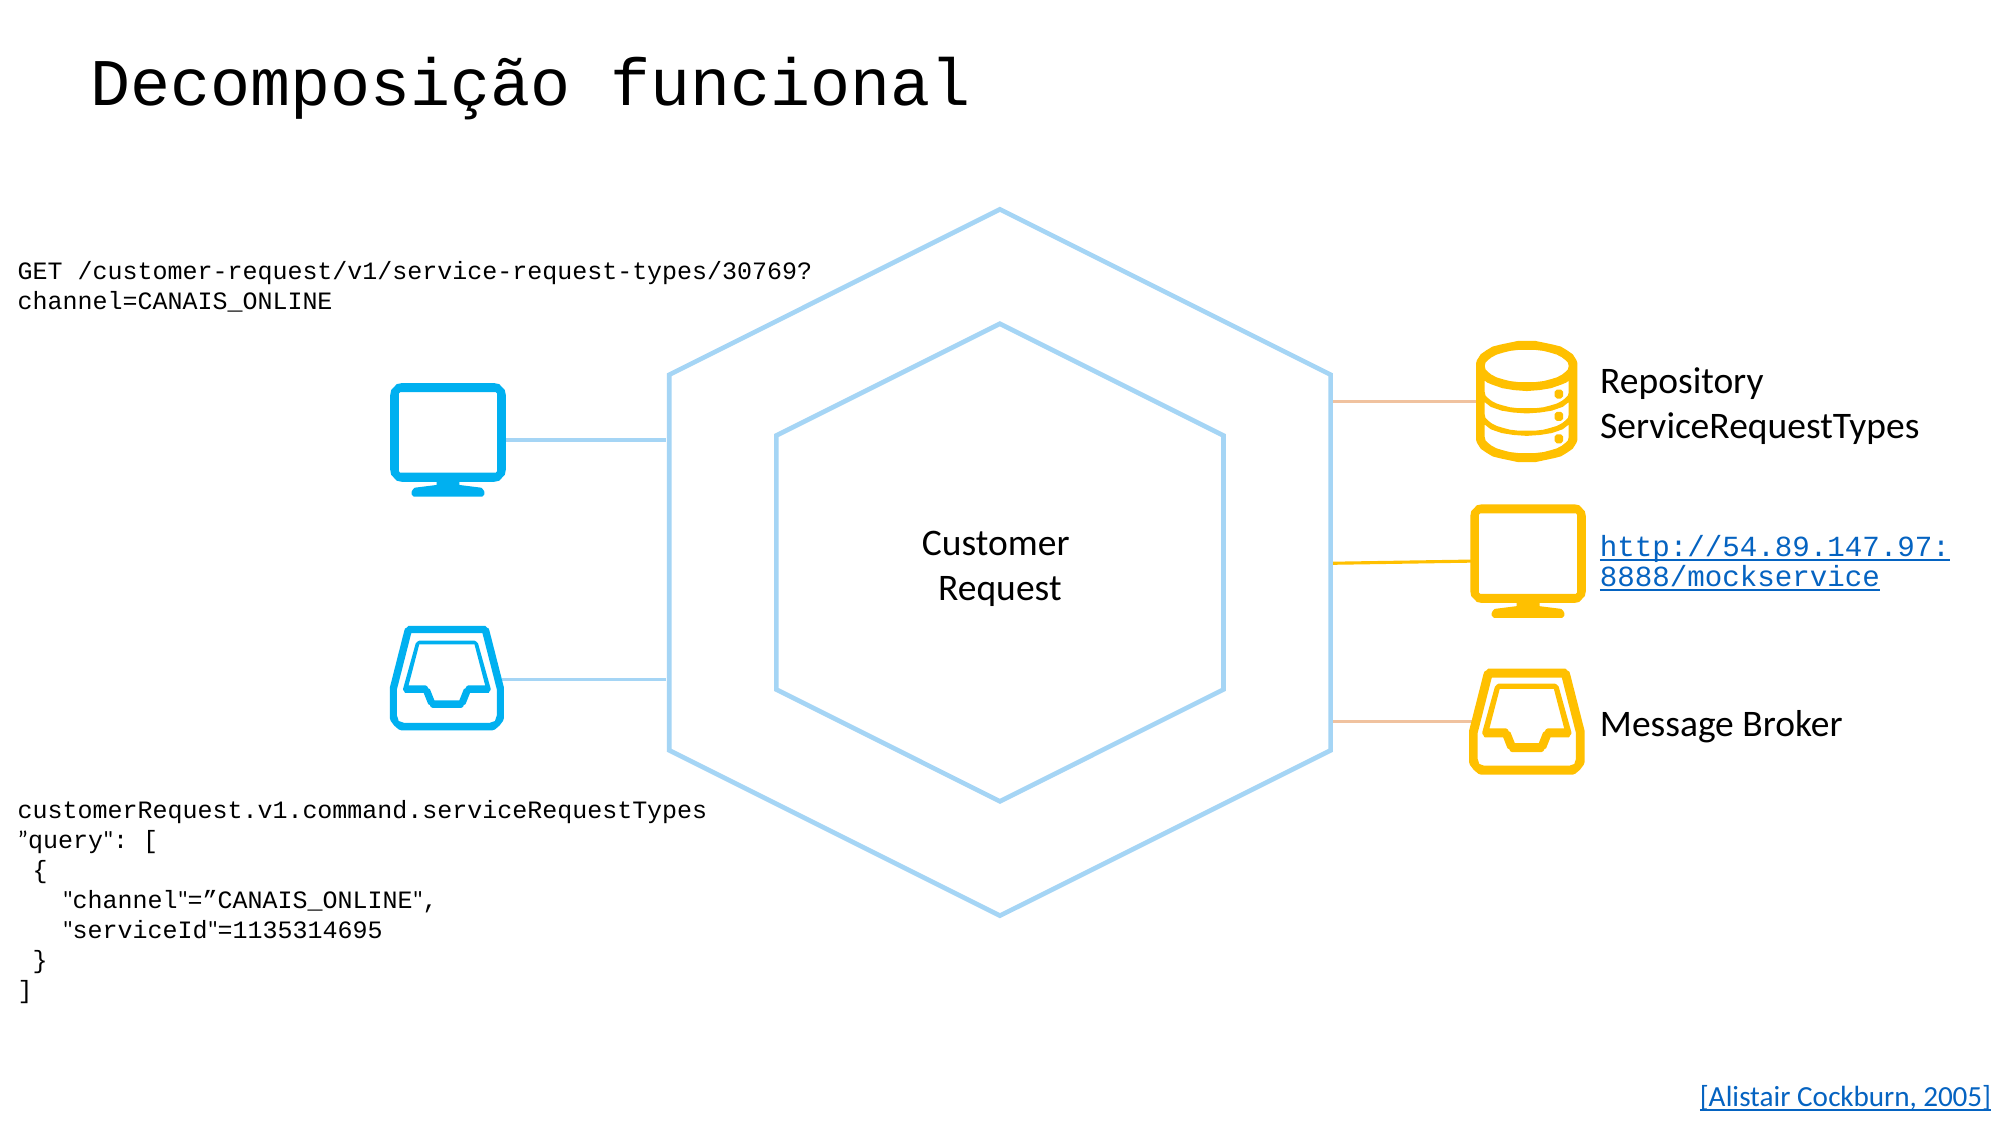

Decomposição funcional

Customer
Request
GET /customer-request/v1/service-request-types/30769?
channel=CANAIS_ONLINE

Repository
ServiceRequestTypes

http://54.89.147.97:8888/mockservice

Message Broker
customerRequest.v1.command.serviceRequestTypes
”query": [
 {
   "channel"=”CANAIS_ONLINE",
   "serviceId"=1135314695
 }
]
[Alistair Cockburn, 2005]